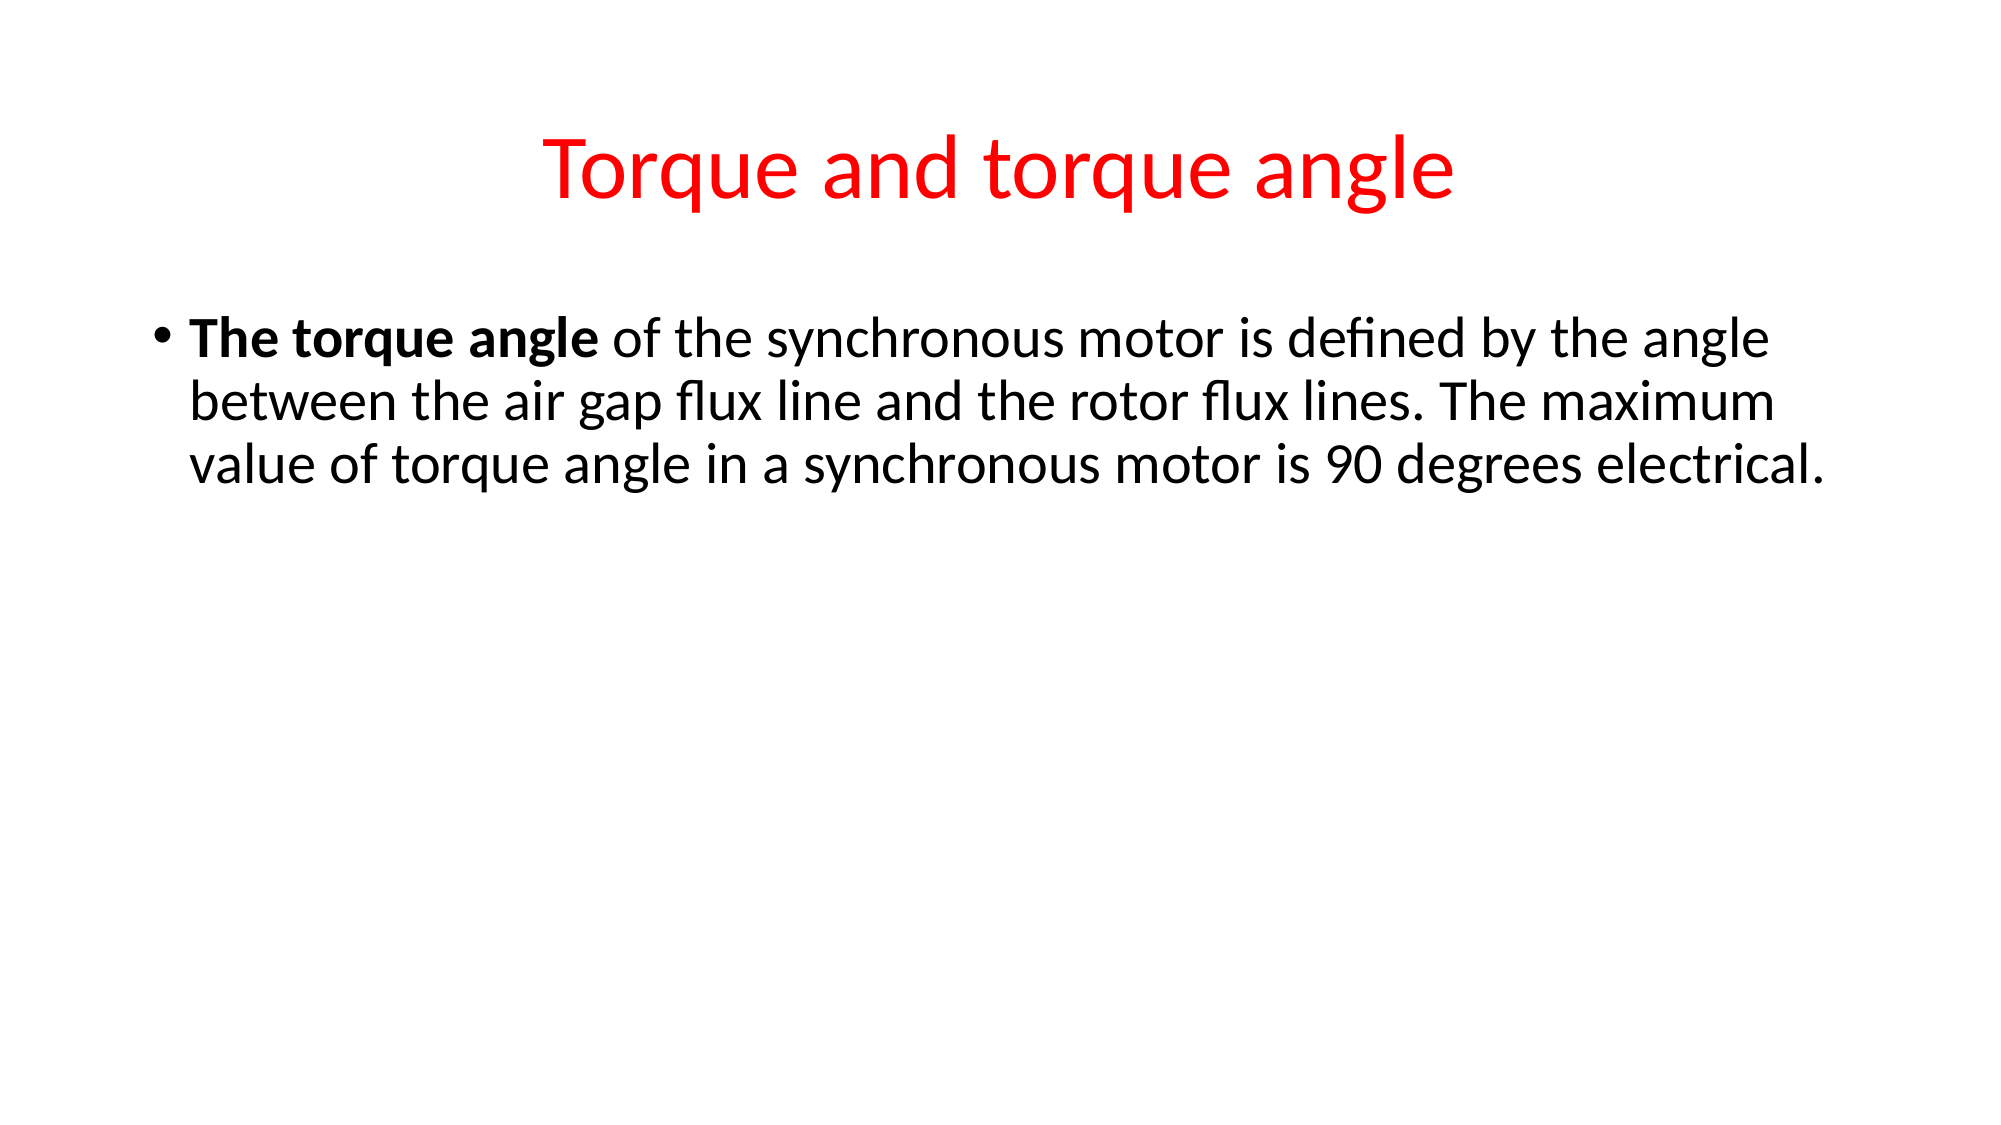

# Torque and torque angle
The torque angle of the synchronous motor is defined by the angle between the air gap flux line and the rotor flux lines. The maximum value of torque angle in a synchronous motor is 90 degrees electrical.